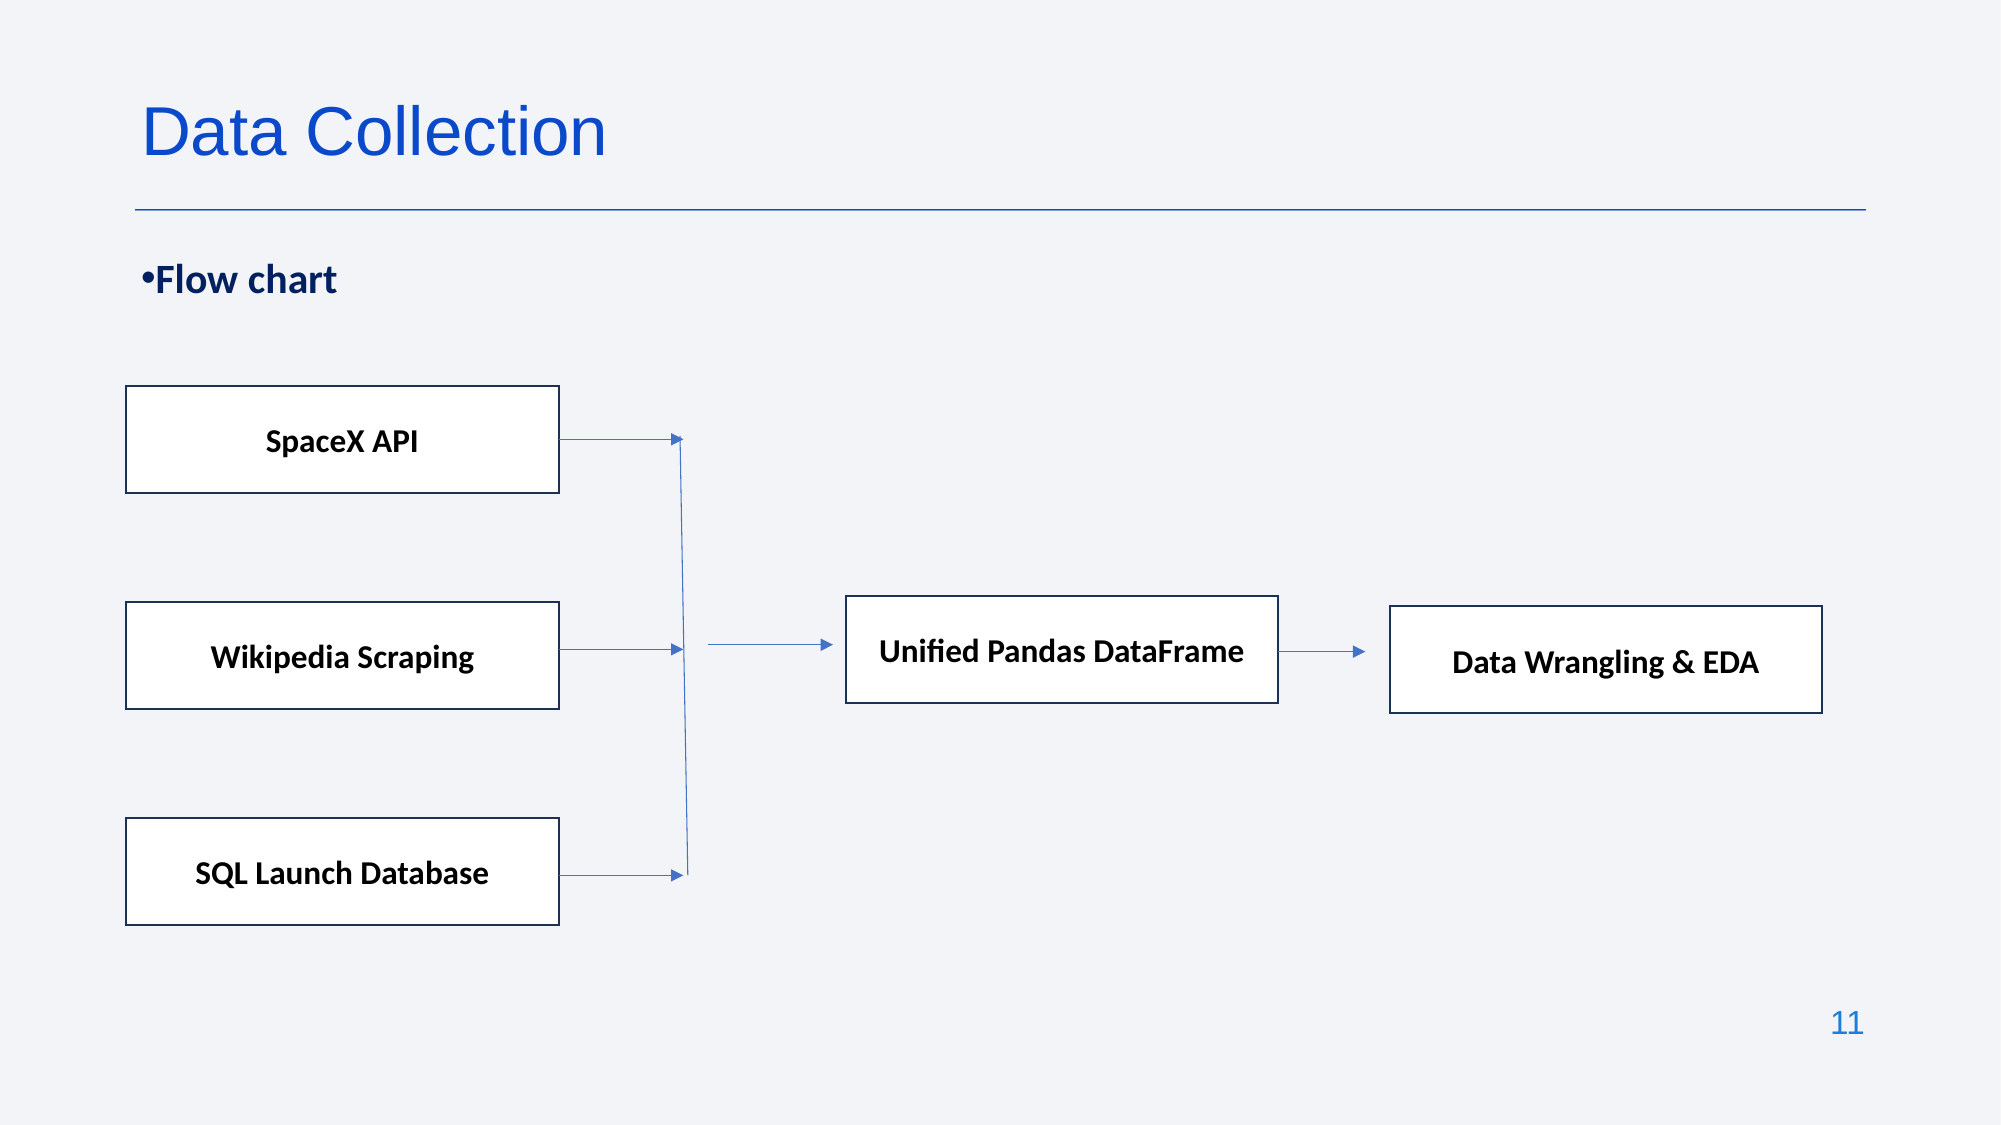

Data Collection
Flow chart
SpaceX API
Unified Pandas DataFrame
Wikipedia Scraping
Data Wrangling & EDA
SQL Launch Database
11